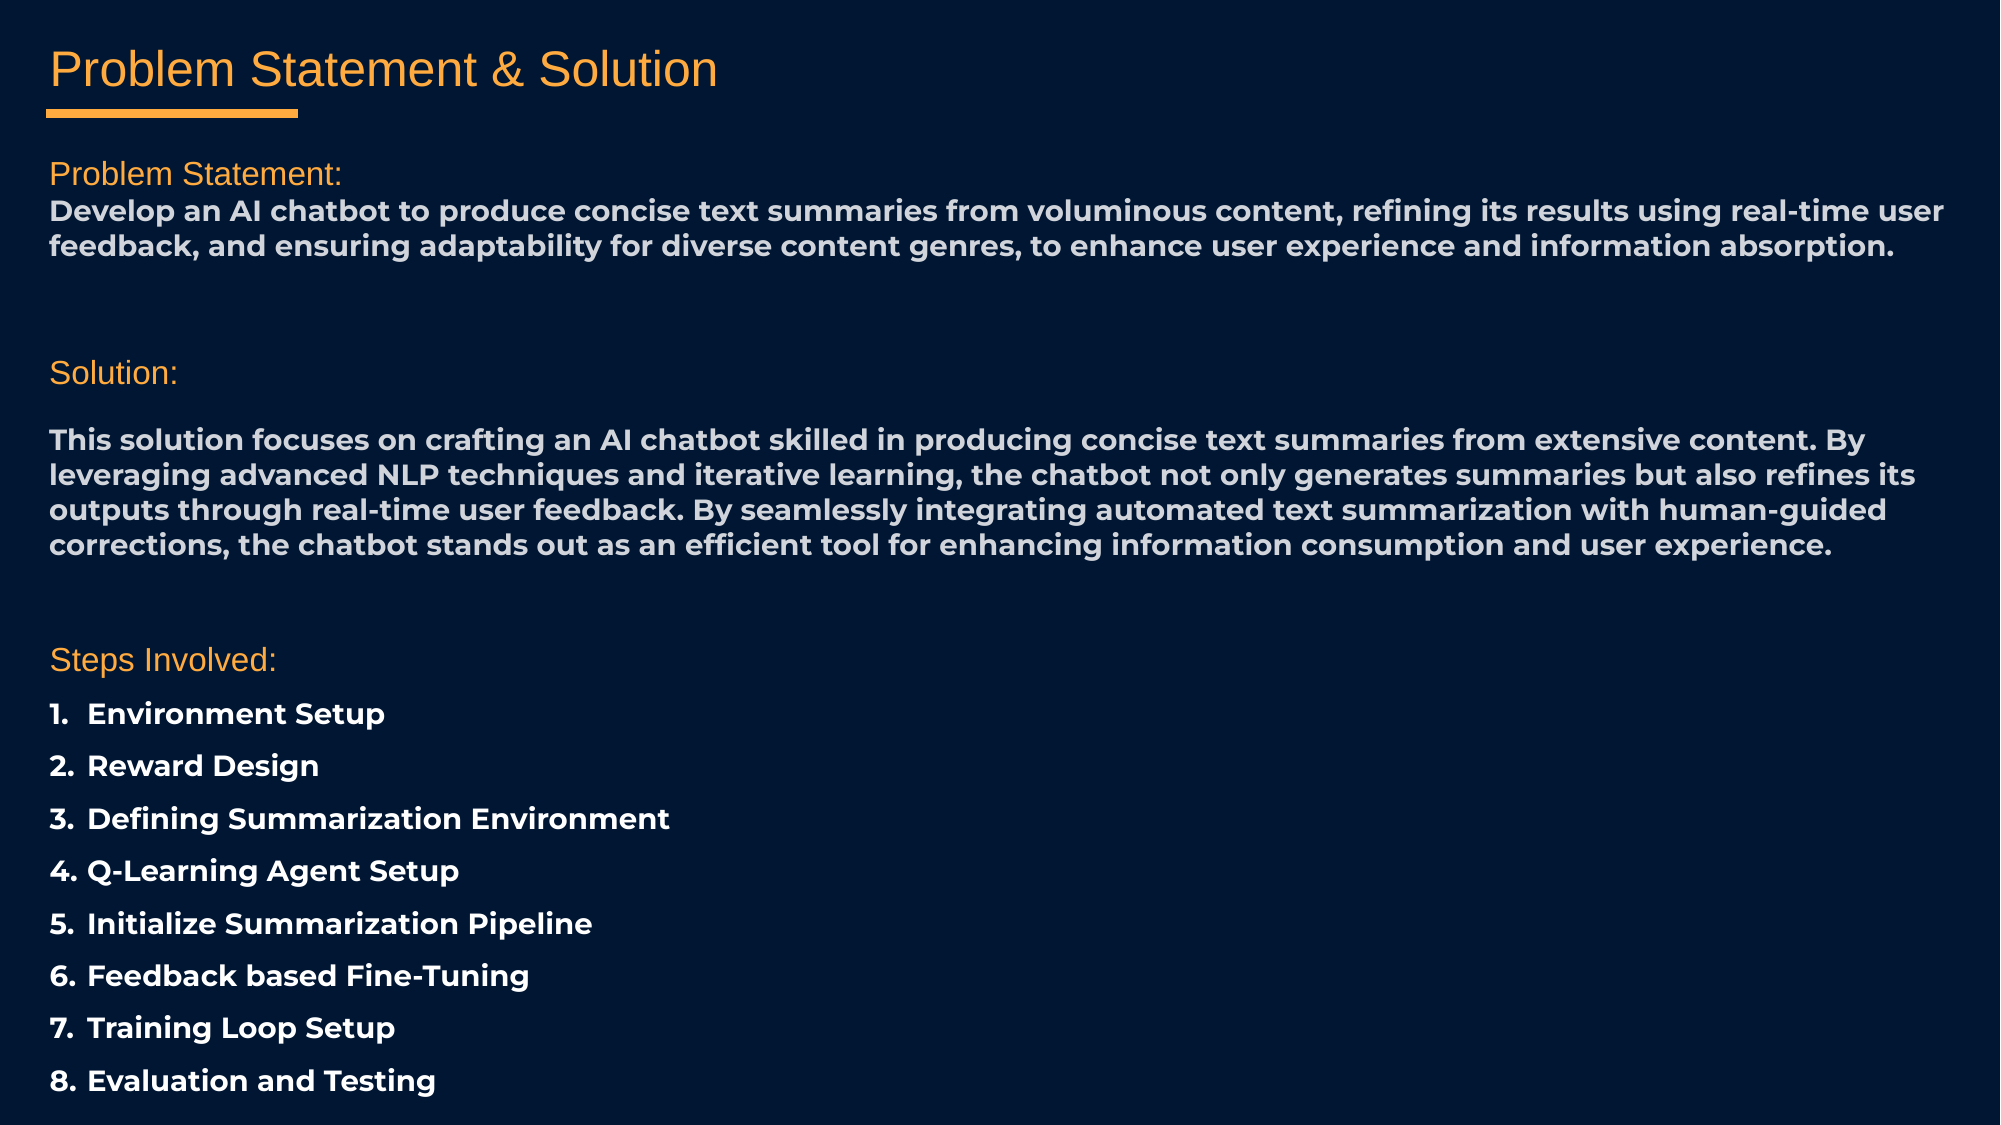

Problem Statement & Solution
Problem Statement:
Develop an AI chatbot to produce concise text summaries from voluminous content, refining its results using real-time user feedback, and ensuring adaptability for diverse content genres, to enhance user experience and information absorption.
Solution:

This solution focuses on crafting an AI chatbot skilled in producing concise text summaries from extensive content. By leveraging advanced NLP techniques and iterative learning, the chatbot not only generates summaries but also refines its outputs through real-time user feedback. By seamlessly integrating automated text summarization with human-guided corrections, the chatbot stands out as an efficient tool for enhancing information consumption and user experience.
Steps Involved:
Environment Setup
Reward Design
Defining Summarization Environment
Q-Learning Agent Setup
Initialize Summarization Pipeline
Feedback based Fine-Tuning
Training Loop Setup
Evaluation and Testing